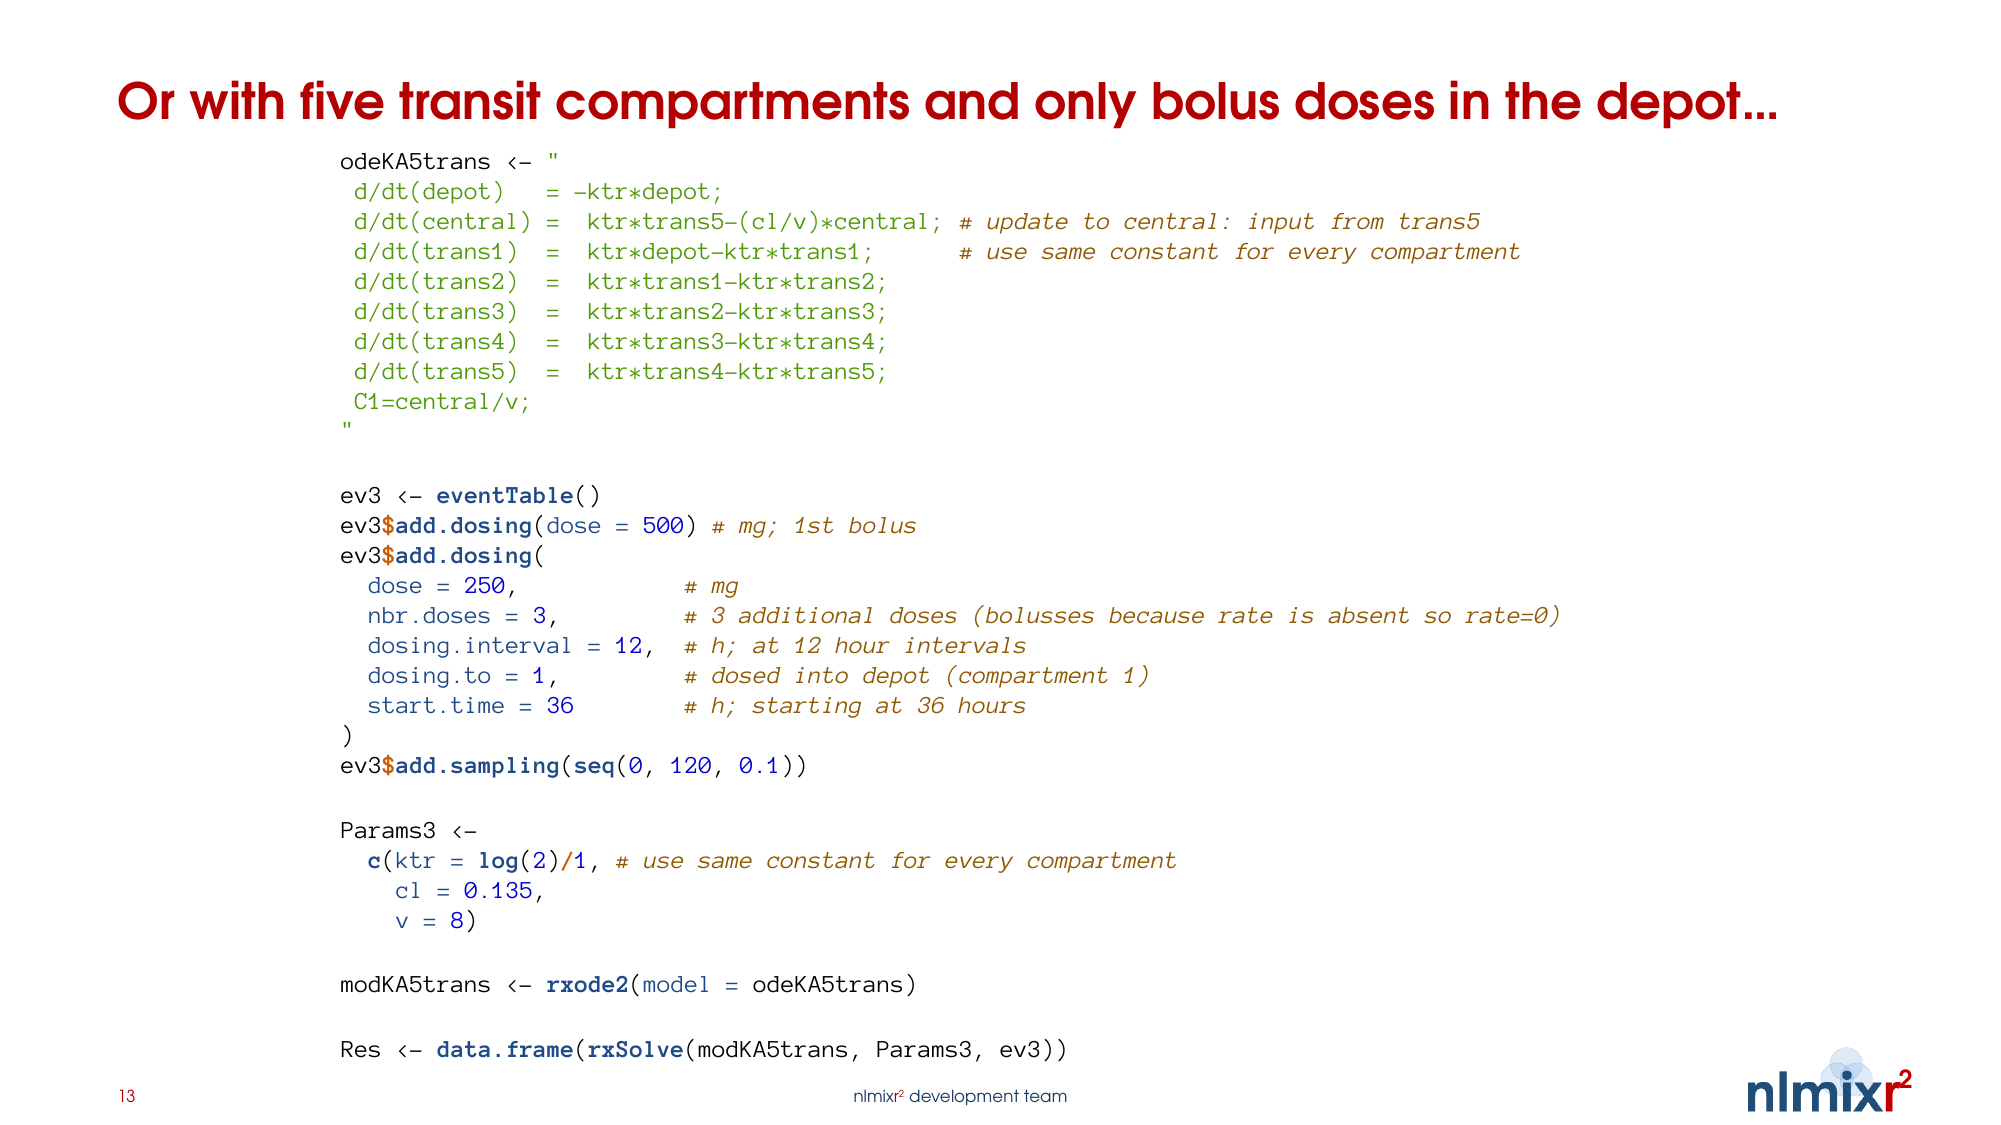

# Or with five transit compartments and only bolus doses in the depot…
odeKA5trans <- "
 d/dt(depot)   = -ktr*depot;
 d/dt(central) =  ktr*trans5-(cl/v)*central; # update to central: input from trans5
 d/dt(trans1)  =  ktr*depot-ktr*trans1;      # use same constant for every compartment
 d/dt(trans2)  =  ktr*trans1-ktr*trans2;
 d/dt(trans3)  =  ktr*trans2-ktr*trans3;
 d/dt(trans4)  =  ktr*trans3-ktr*trans4;
 d/dt(trans5)  =  ktr*trans4-ktr*trans5;
 C1=central/v;
"
ev3 <- eventTable()
ev3$add.dosing(dose = 500) # mg; 1st bolus
ev3$add.dosing(
  dose = 250,            # mg
  nbr.doses = 3,         # 3 additional doses (bolusses because rate is absent so rate=0)
  dosing.interval = 12,  # h; at 12 hour intervals
  dosing.to = 1,         # dosed into depot (compartment 1)
  start.time = 36        # h; starting at 36 hours
)
ev3$add.sampling(seq(0, 120, 0.1))
Params3 <-
  c(ktr = log(2)/1, # use same constant for every compartment
    cl = 0.135,
    v = 8)
modKA5trans <- rxode2(model = odeKA5trans)
Res <- data.frame(rxSolve(modKA5trans, Params3, ev3))
13
nlmixr2 development team